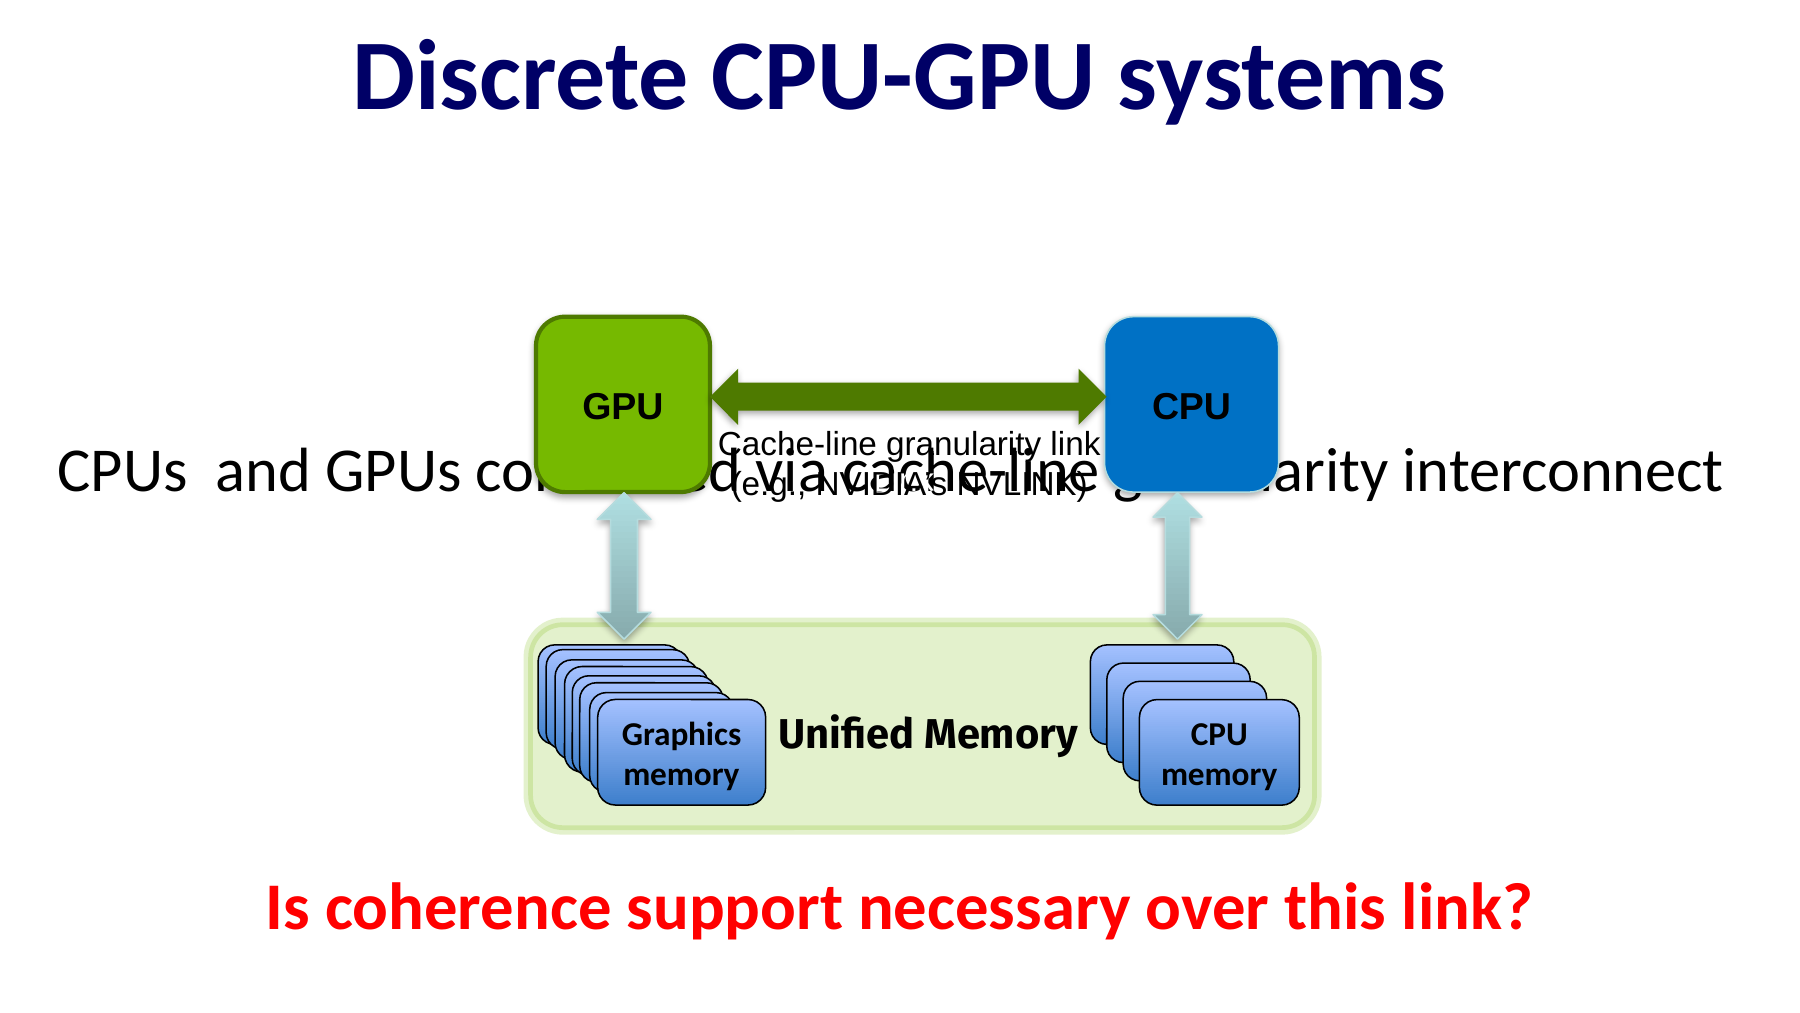

# Discrete CPU-GPU systems
CPUs  and GPUs connected via cache-line granularity interconnect

GPU
CPU

Dedicated CPU-GPU Link

Unified Memory
DDR4
DDR4
DDR4
CPU
memory
DDR4
DDR4
DDR4

DDR4
DDR4
DDR4
Graphicsmemory
Cache-line granularity link
(e.g., NVIDIA’s NVLINK)
Is coherence support necessary over this link?